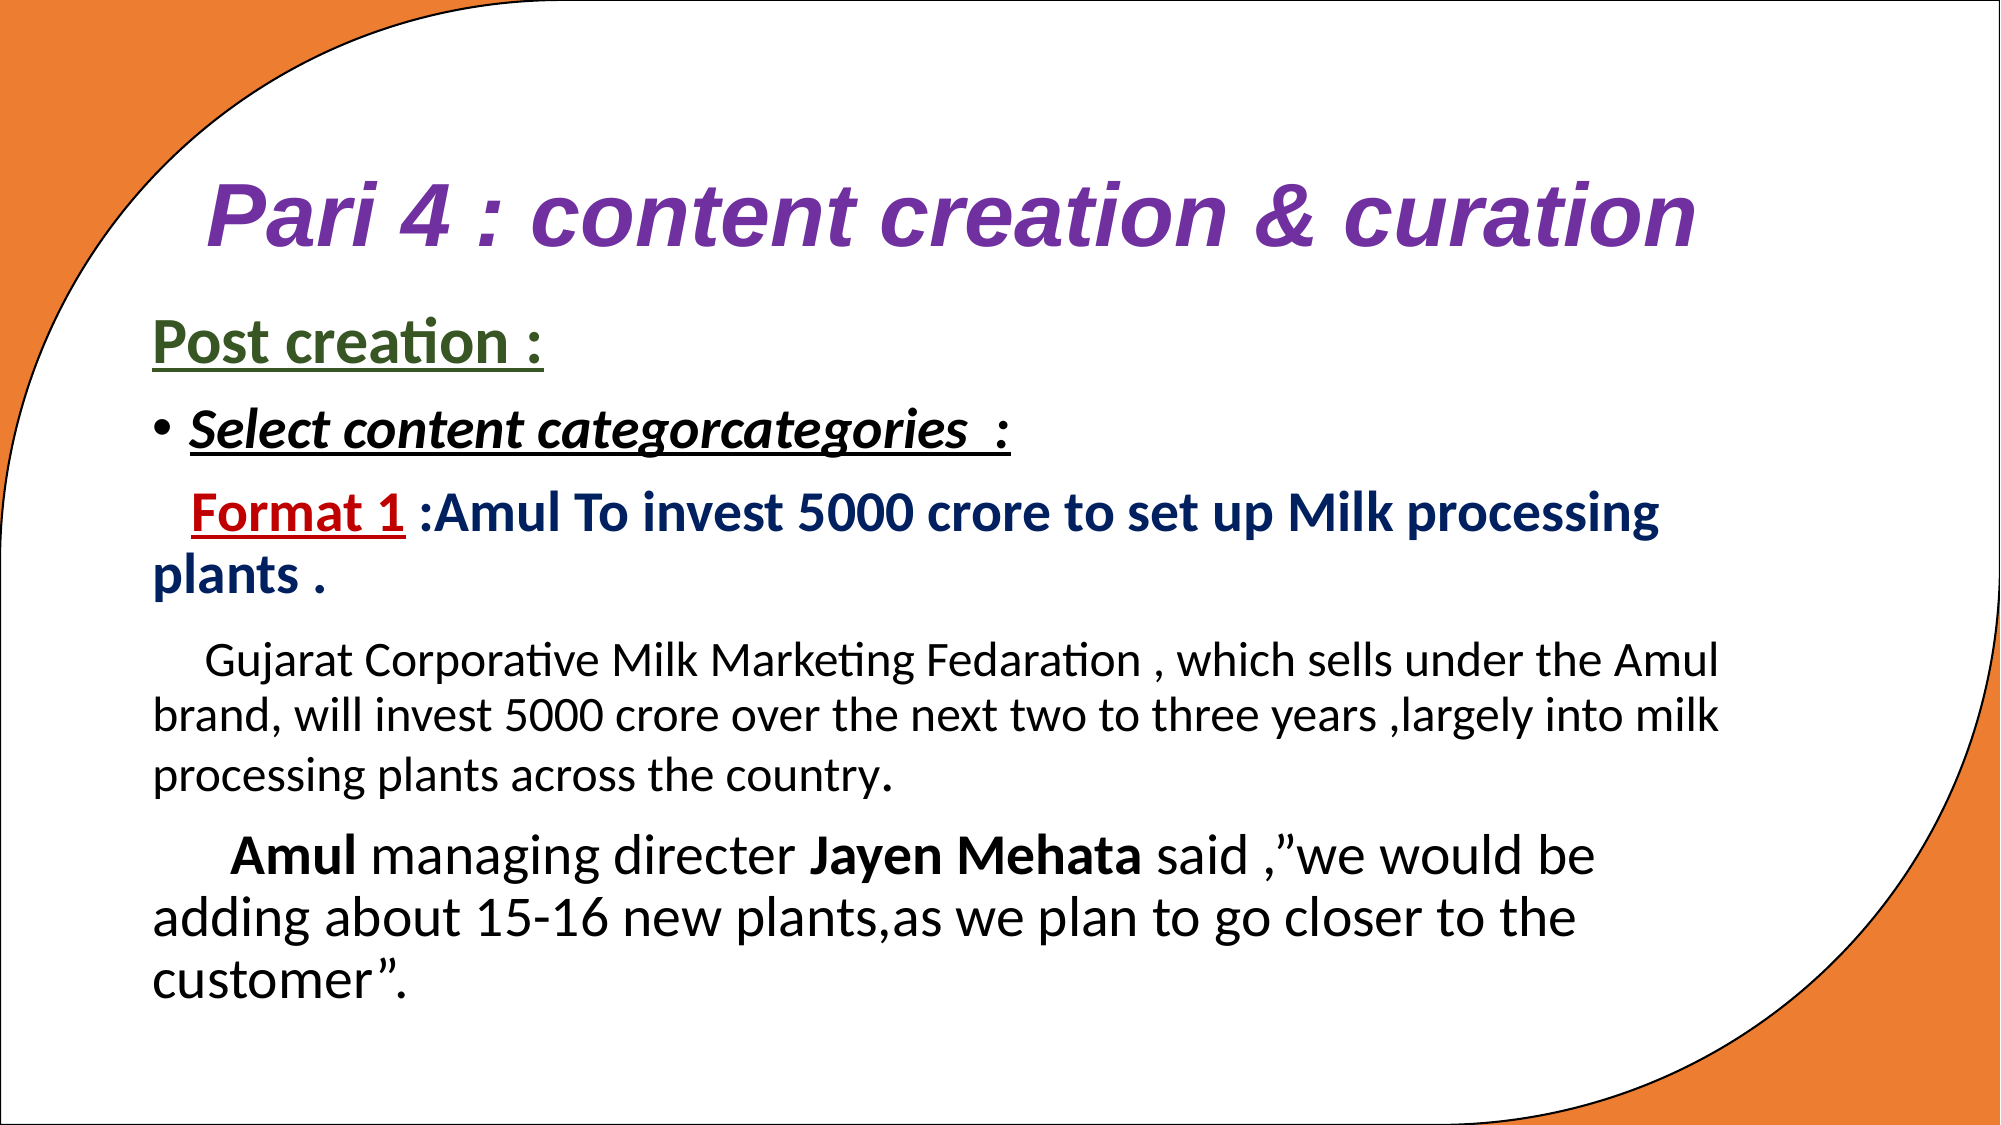

# Pari 4 : content creation & curation
Post creation :
Select content categorcategories  :
   Format 1 :Amul To invest 5000 crore to set up Milk processing plants .
    Gujarat Corporative Milk Marketing Fedaration , which sells under the Amul brand, will invest 5000 crore over the next two to three years ,largely into milk processing plants across the country.
      Amul managing directer Jayen Mehata said ,”we would be adding about 15-16 new plants,as we plan to go closer to the customer”.